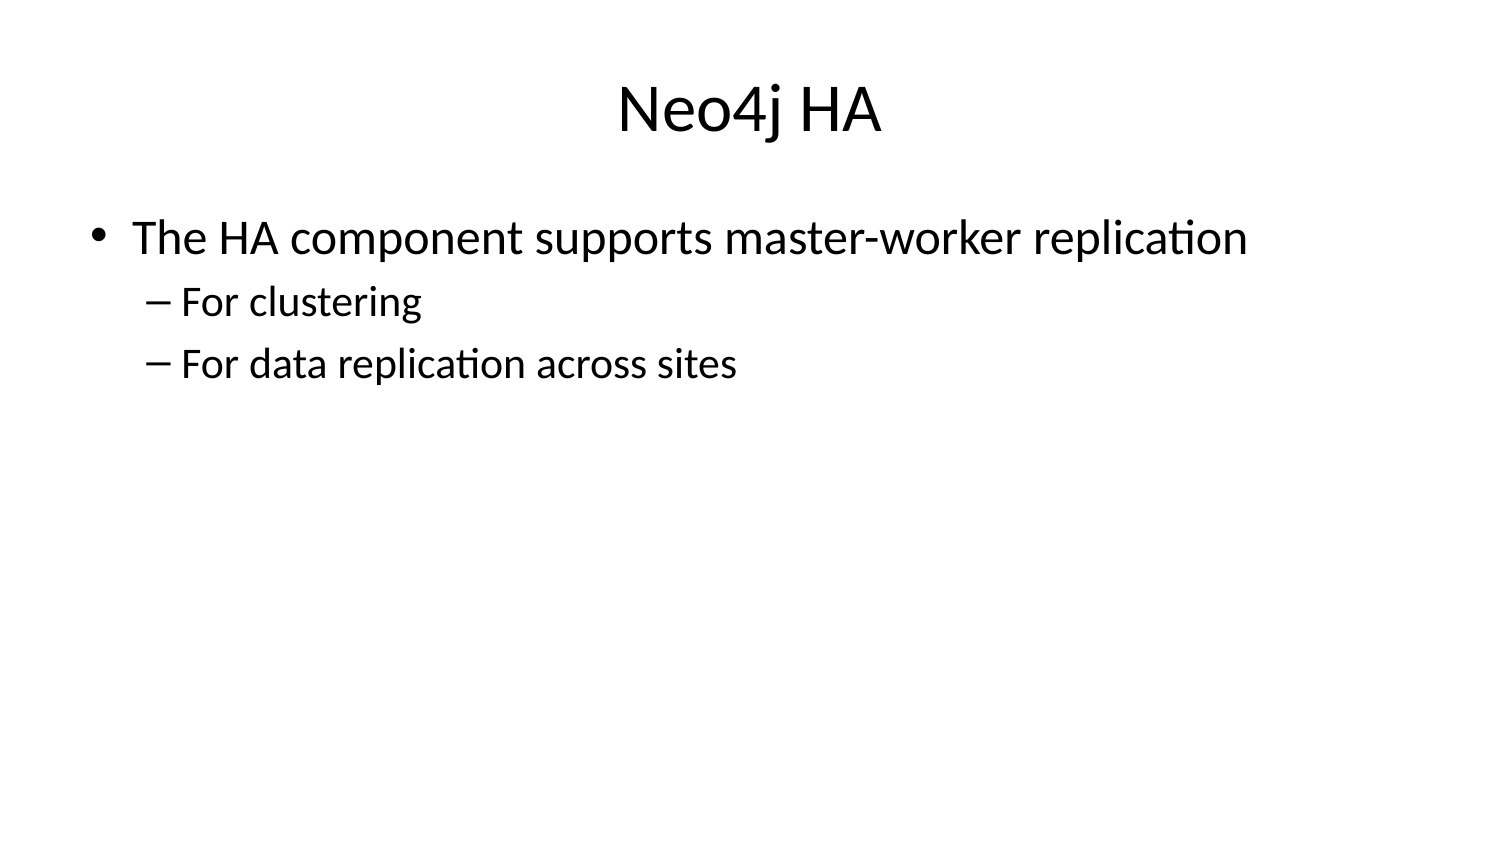

# Neo4j HA
The HA component supports master-worker replication
For clustering
For data replication across sites